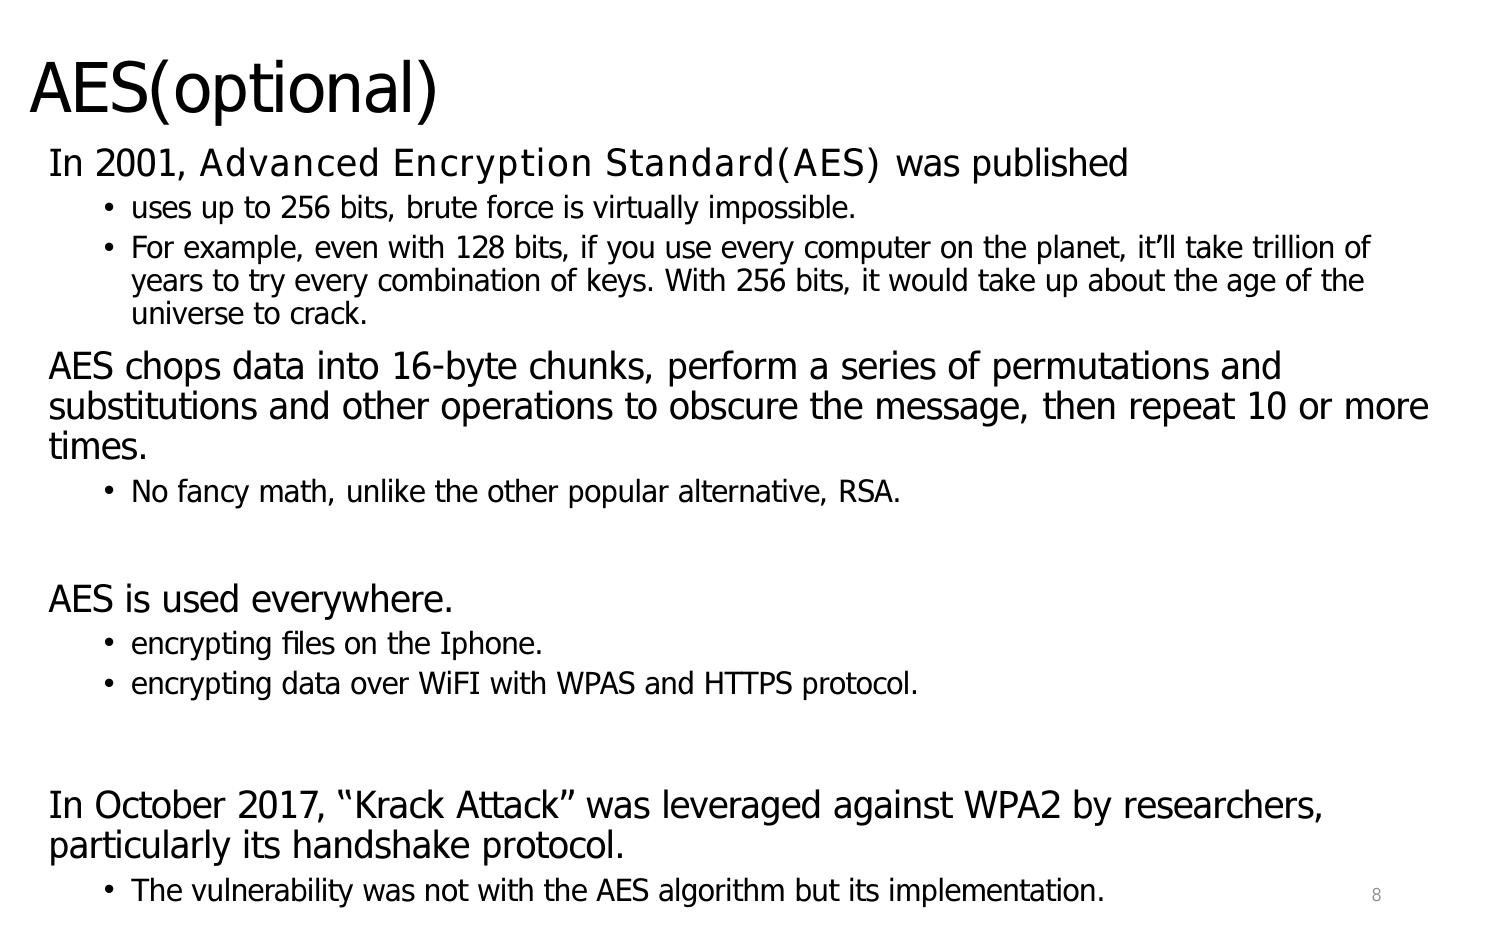

# AES(optional)
In 2001, Advanced Encryption Standard(AES) was published
uses up to 256 bits, brute force is virtually impossible.
For example, even with 128 bits, if you use every computer on the planet, it’ll take trillion of years to try every combination of keys. With 256 bits, it would take up about the age of the universe to crack.
AES chops data into 16-byte chunks, perform a series of permutations and substitutions and other operations to obscure the message, then repeat 10 or more times.
No fancy math, unlike the other popular alternative, RSA.

AES is used everywhere.
encrypting files on the Iphone.
encrypting data over WiFI with WPAS and HTTPS protocol.

In October 2017, “Krack Attack” was leveraged against WPA2 by researchers, particularly its handshake protocol.
The vulnerability was not with the AES algorithm but its implementation.

8